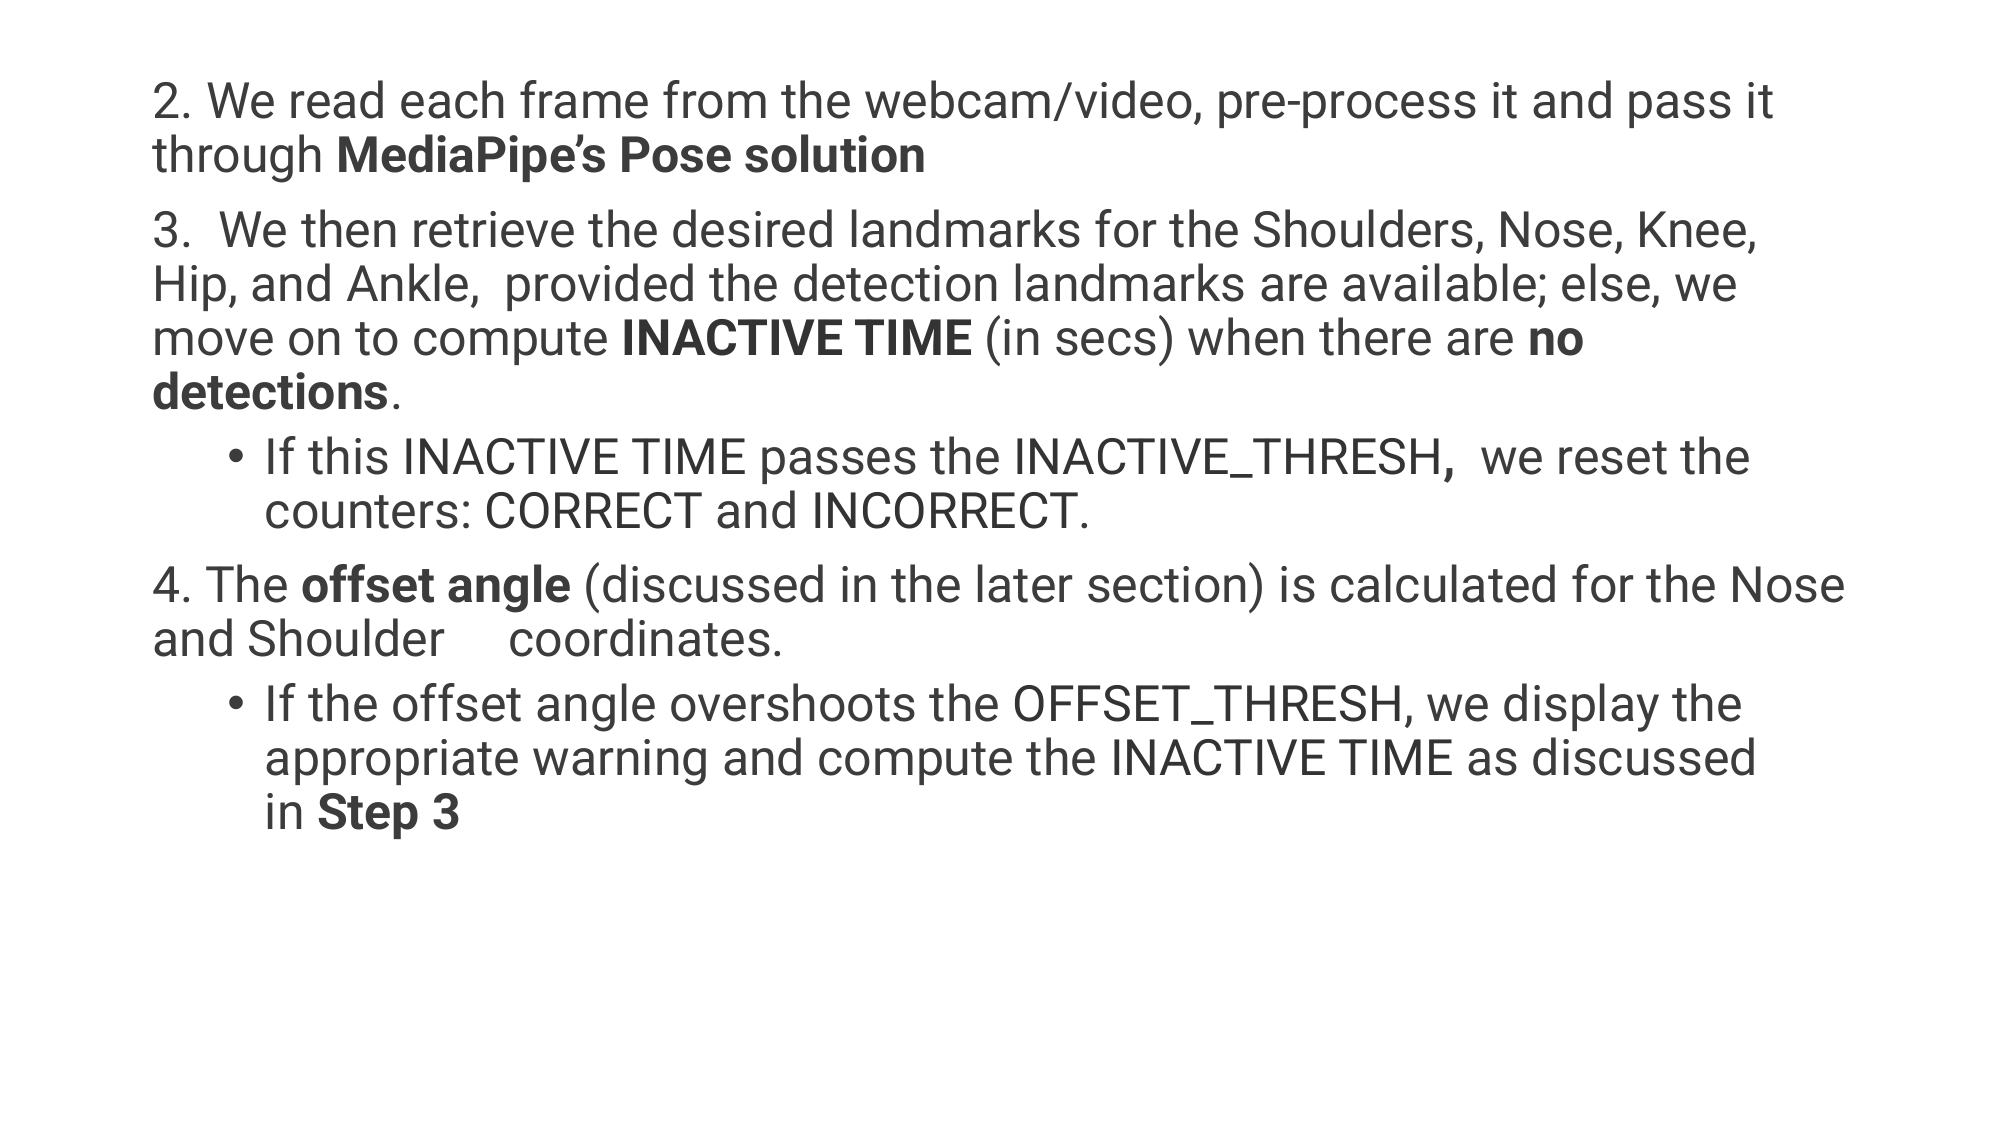

2. We read each frame from the webcam/video, pre-process it and pass it through MediaPipe’s Pose solution
3.  We then retrieve the desired landmarks for the Shoulders, Nose, Knee, Hip, and Ankle,  provided the detection landmarks are available; else, we move on to compute INACTIVE TIME (in secs) when there are no detections.
If this INACTIVE TIME passes the INACTIVE_THRESH,  we reset the counters: CORRECT and INCORRECT.
4. The offset angle (discussed in the later section) is calculated for the Nose and Shoulder  coordinates.
If the offset angle overshoots the OFFSET_THRESH, we display the appropriate warning and compute the INACTIVE TIME as discussed in Step 3